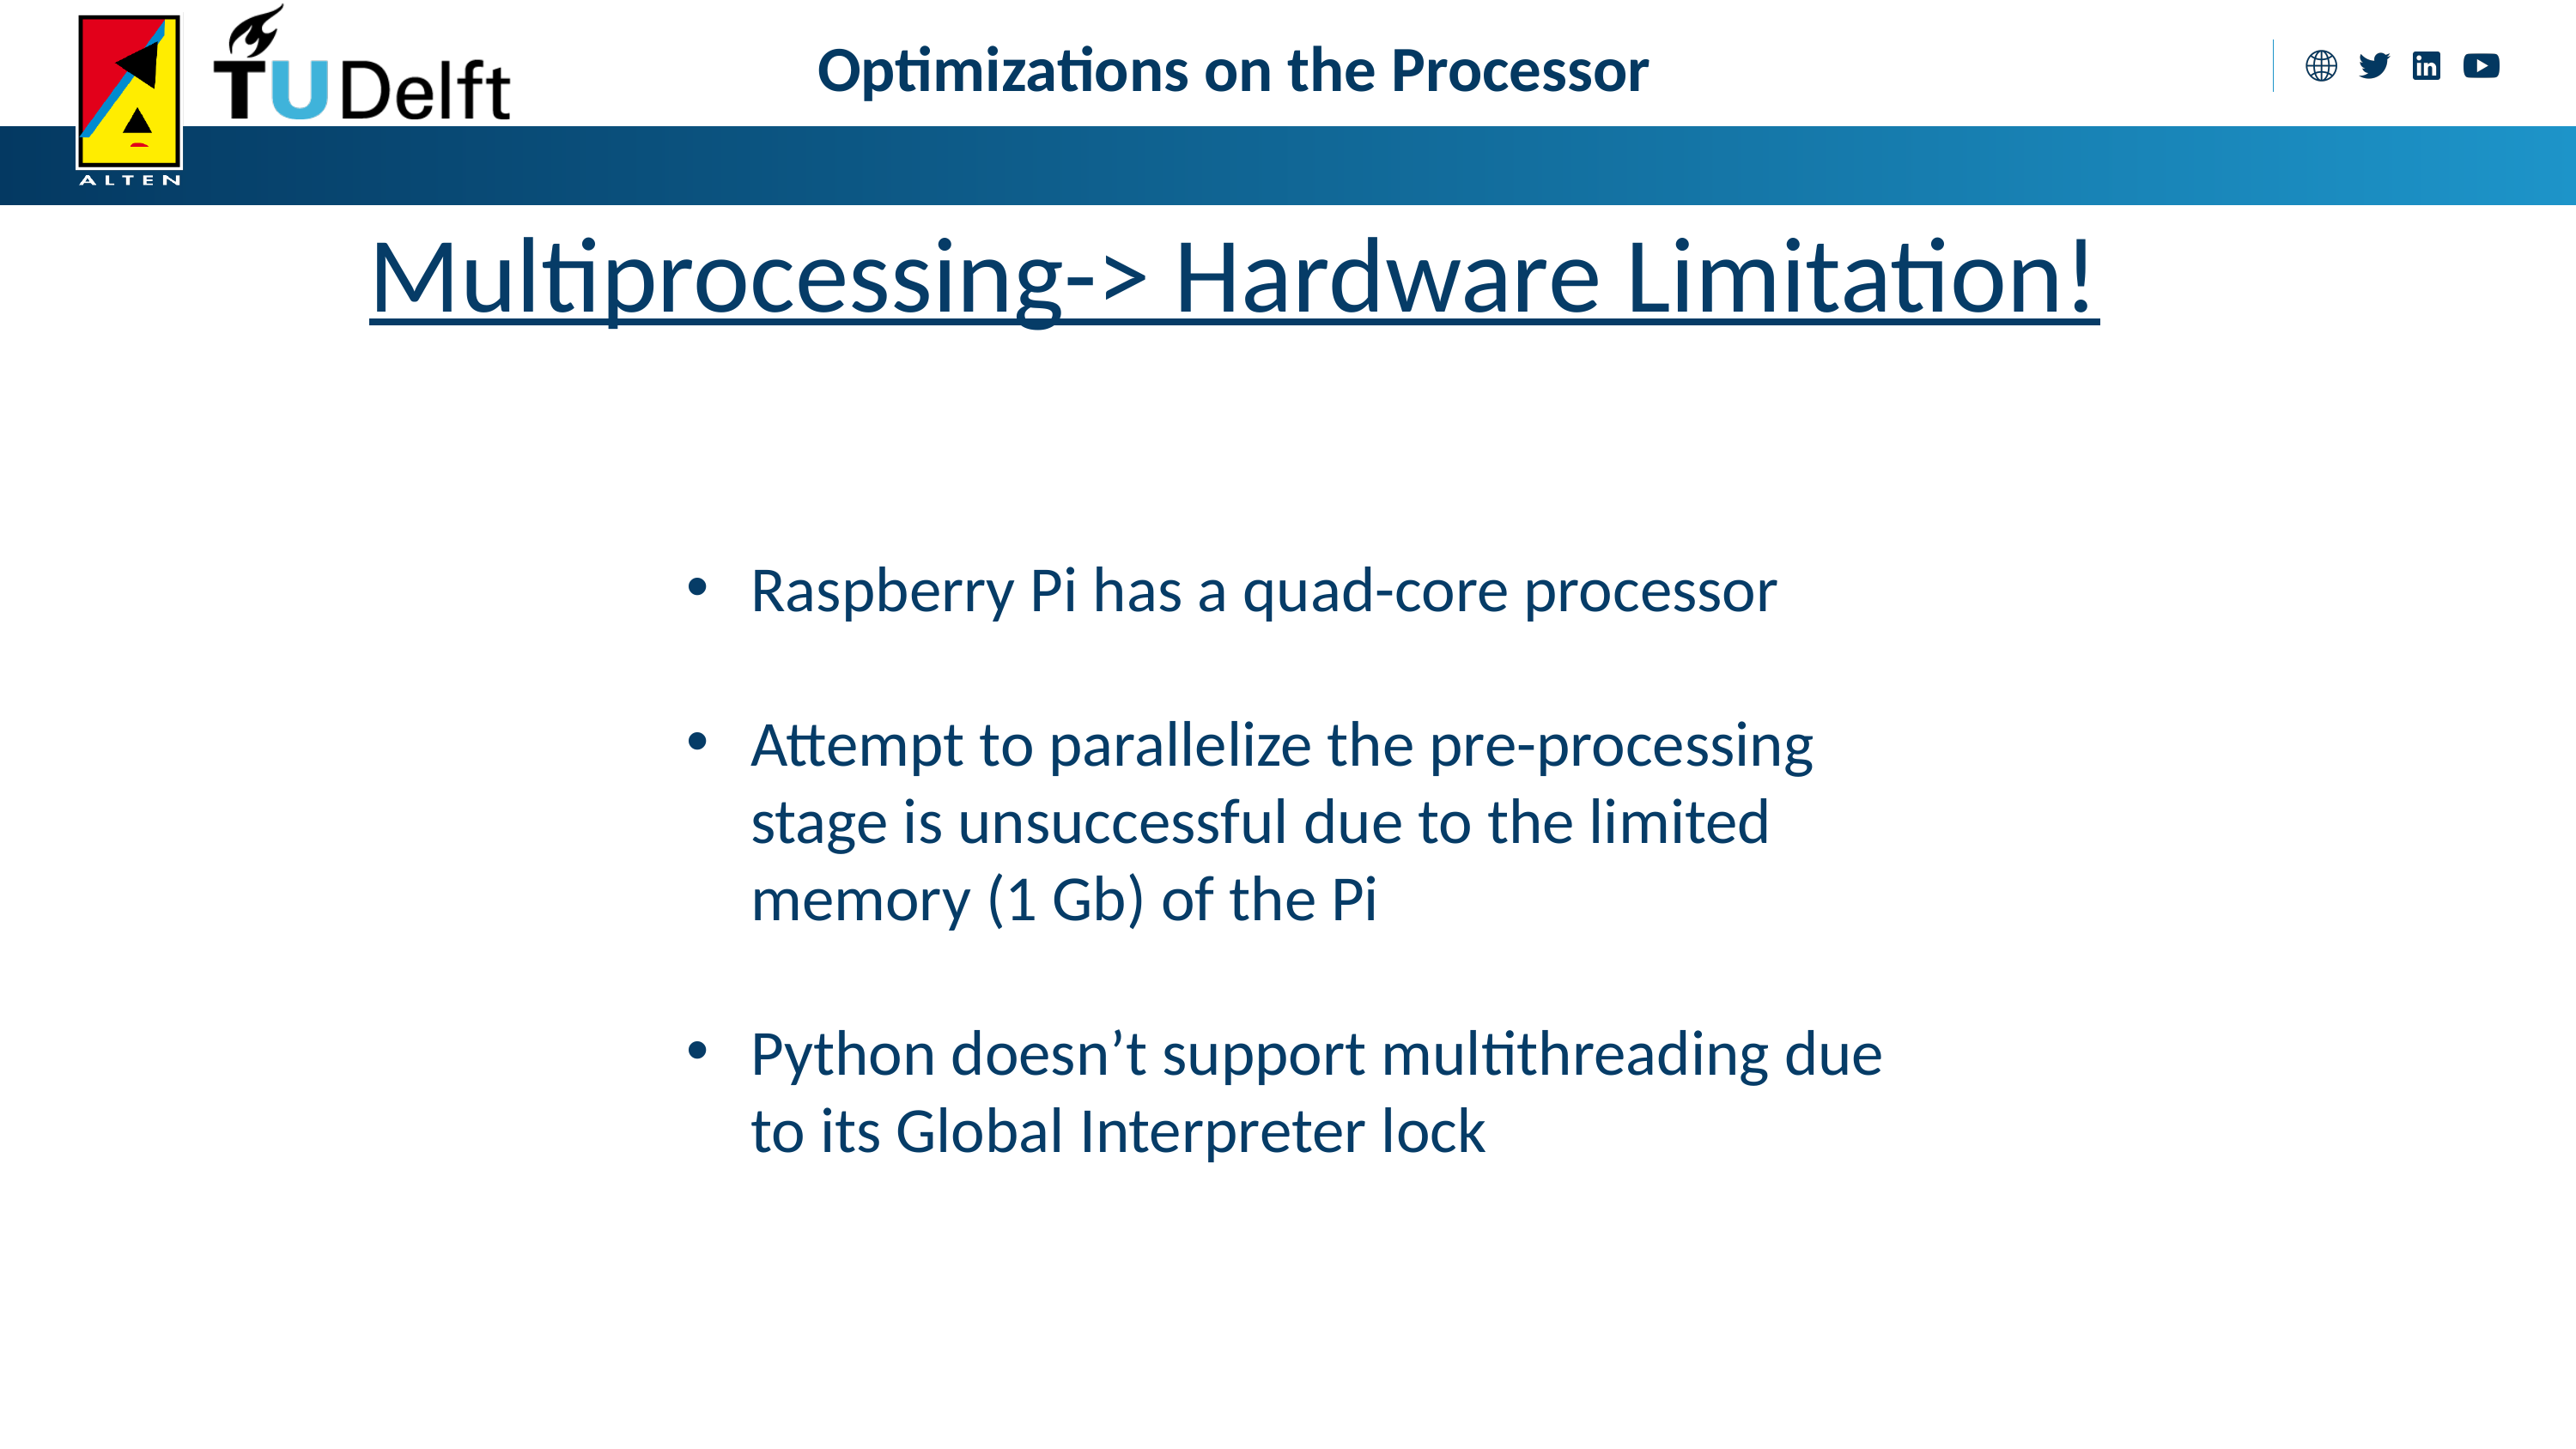

Optimizations on the Processor

Multiprocessing-> Hardware Limitation!
Raspberry Pi has a quad-core processor

Attempt to parallelize the pre-processing stage is unsuccessful due to the limited memory (1 Gb) of the Pi

Python doesn’t support multithreading due to its Global Interpreter lock